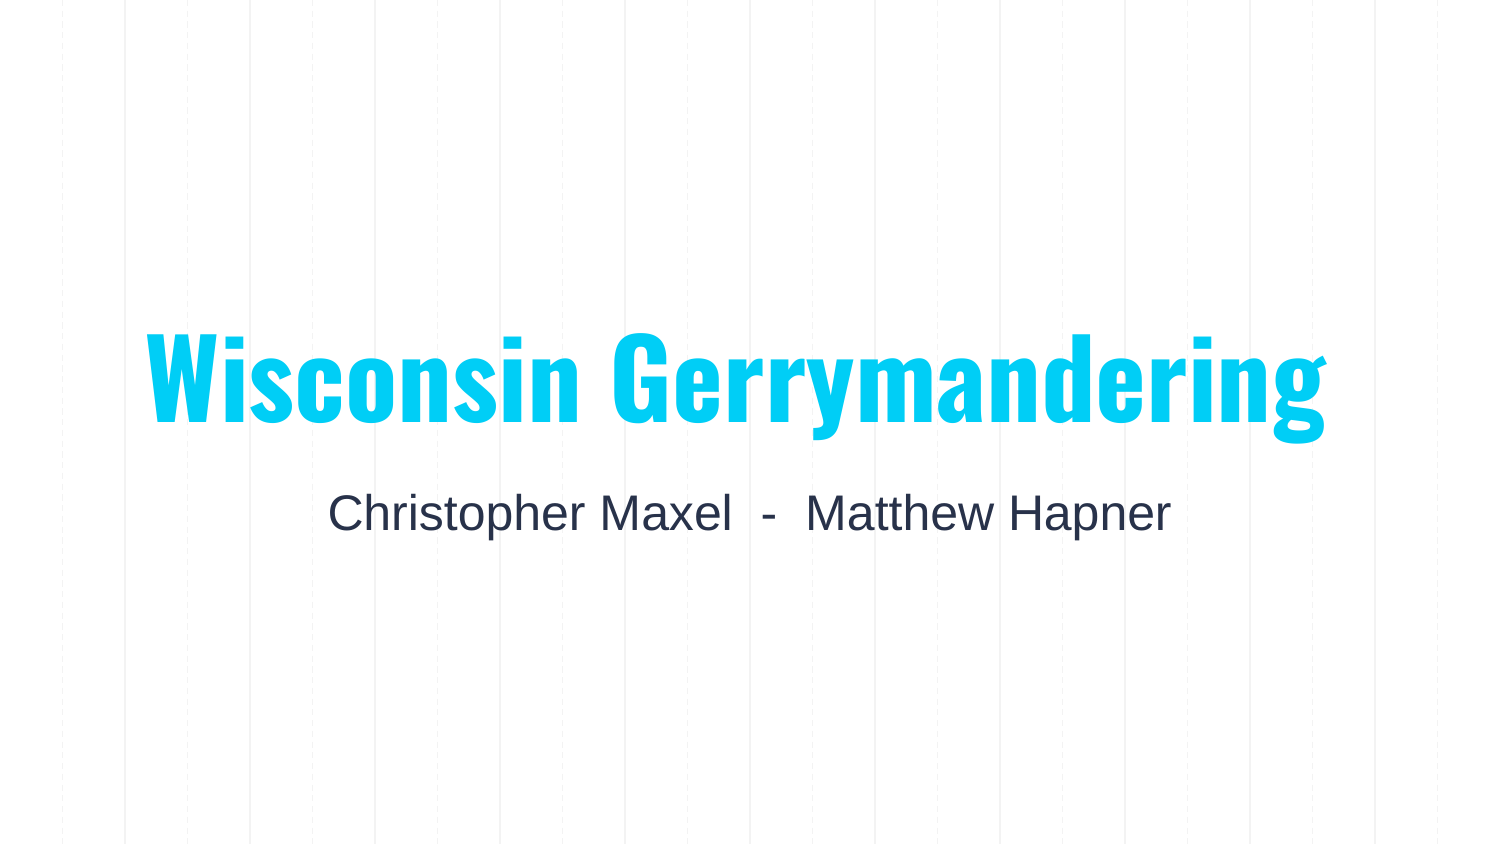

# Wisconsin Gerrymandering
Christopher Maxel  -  Matthew Hapner
1